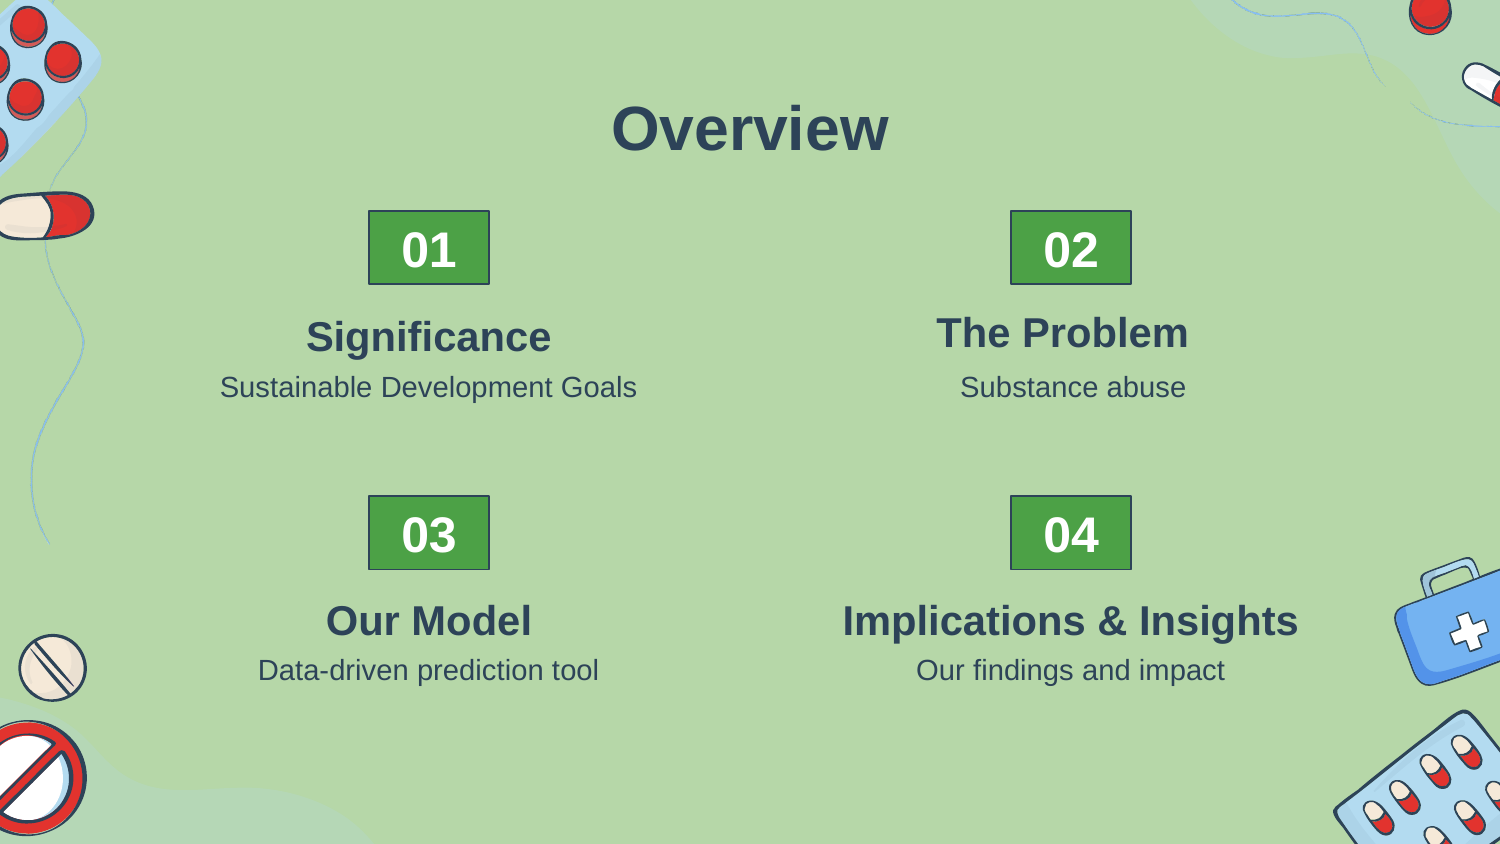

# Overview
01
02
The Problem
Significance
Substance abuse
Sustainable Development Goals
03
04
Implications & Insights
Our Model
Data-driven prediction tool
Our findings and impact